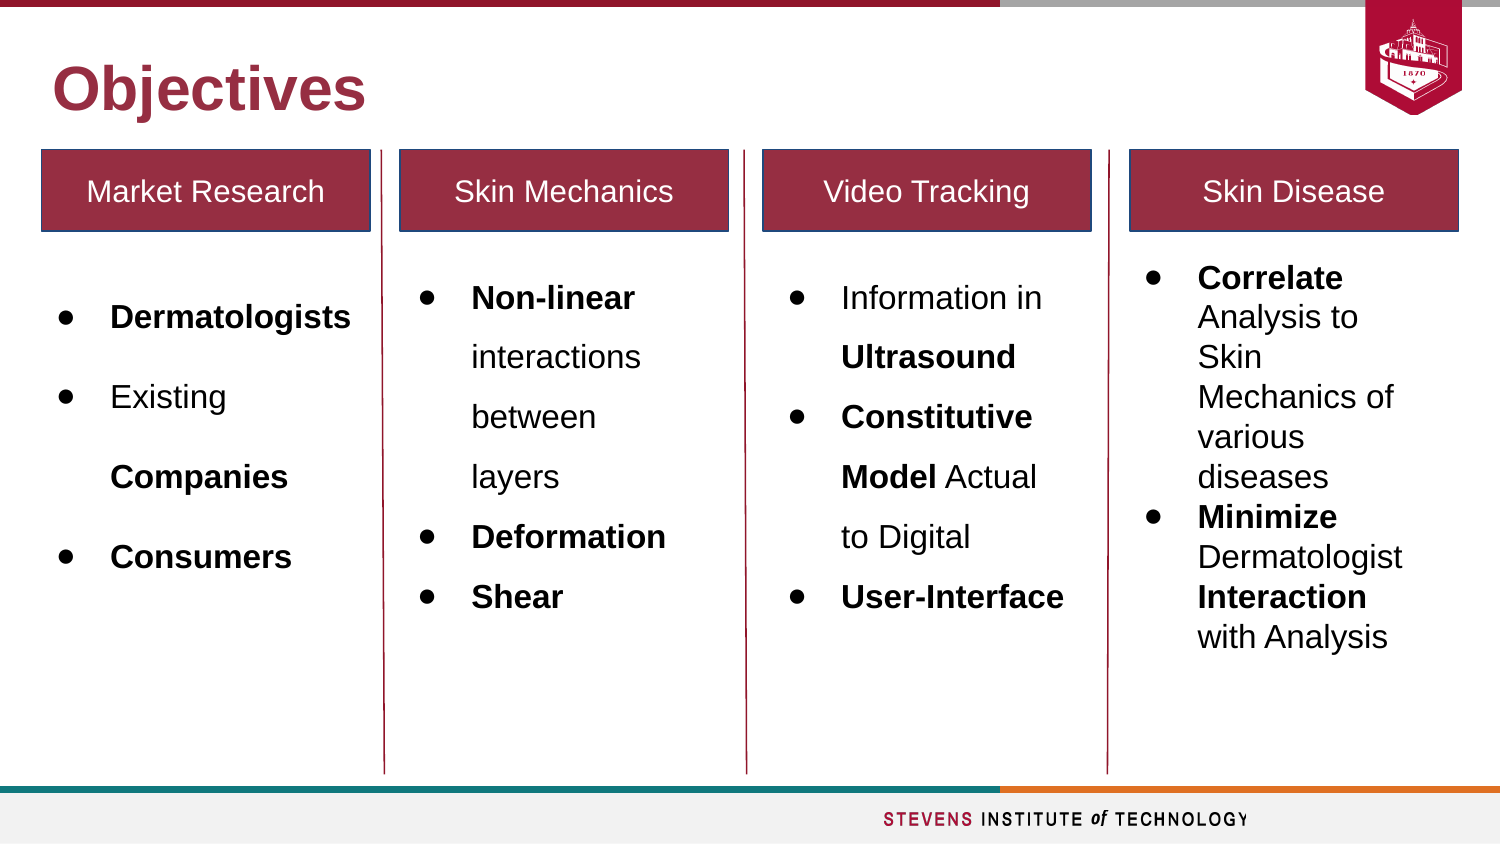

# Objectives
Market Research
Skin Mechanics
Video Tracking
Skin Disease
Dermatologists
Existing Companies
Consumers
Non-linear interactions between layers
Deformation
Shear
Information in Ultrasound
Constitutive Model Actual to Digital
User-Interface
Correlate Analysis to Skin Mechanics of various diseases
Minimize Dermatologist Interaction with Analysis